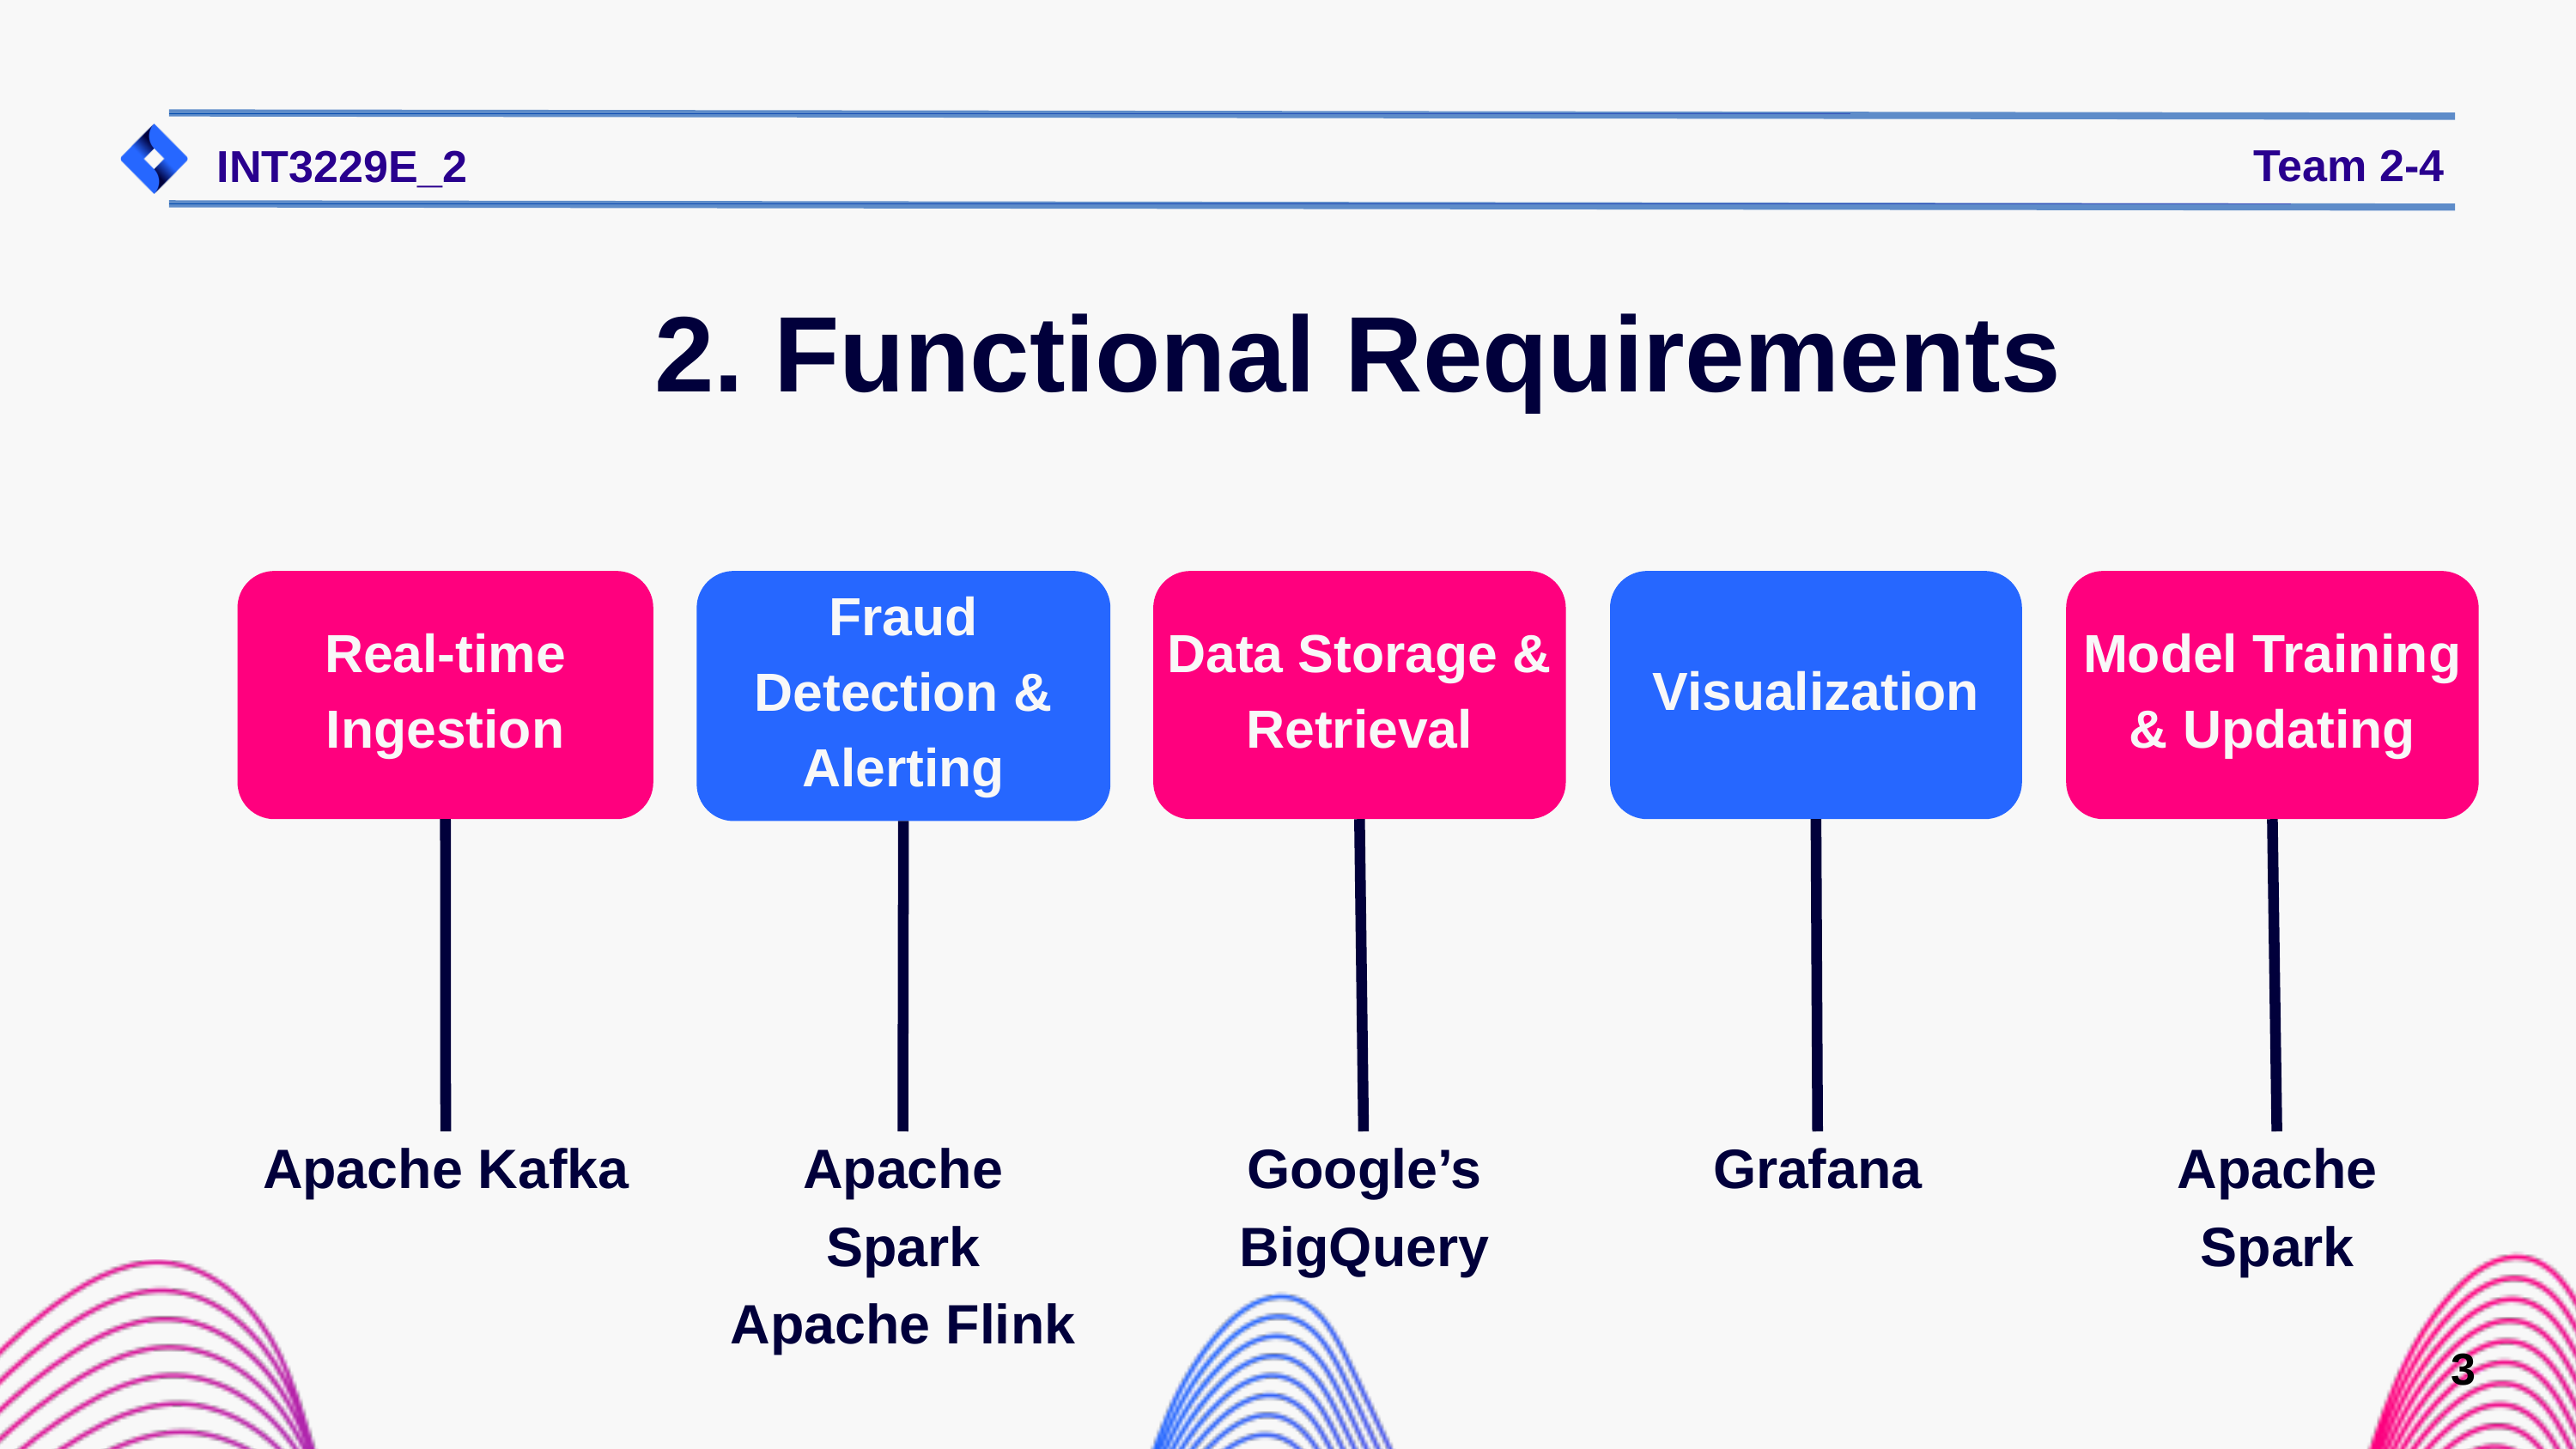

Team 2-4
INT3229E_2

2. Functional Requirements

Visualization

Real-time Ingestion

Fraud Detection & Alerting

Data Storage & Retrieval

Model Training & Updating

Apache Kafka
Grafana
Apache Spark
Apache Flink
Google’s BigQuery
Apache Spark

3